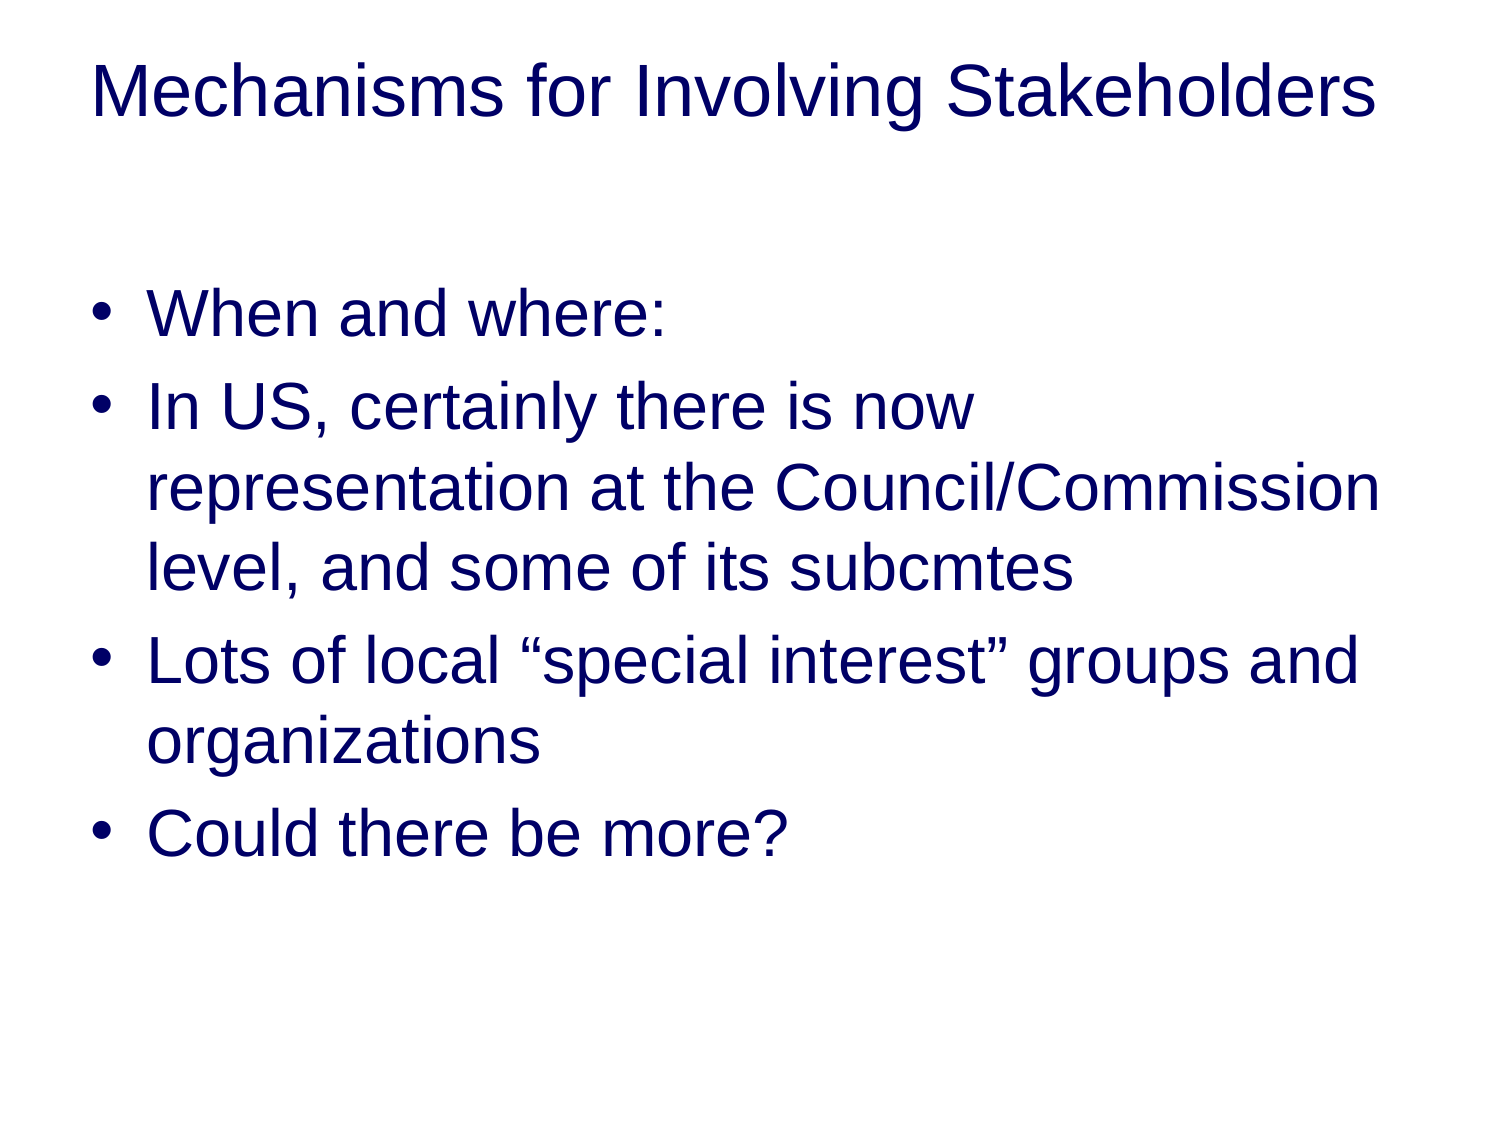

# Mechanisms for Involving Stakeholders
When and where:
In US, certainly there is now representation at the Council/Commission level, and some of its subcmtes
Lots of local “special interest” groups and organizations
Could there be more?